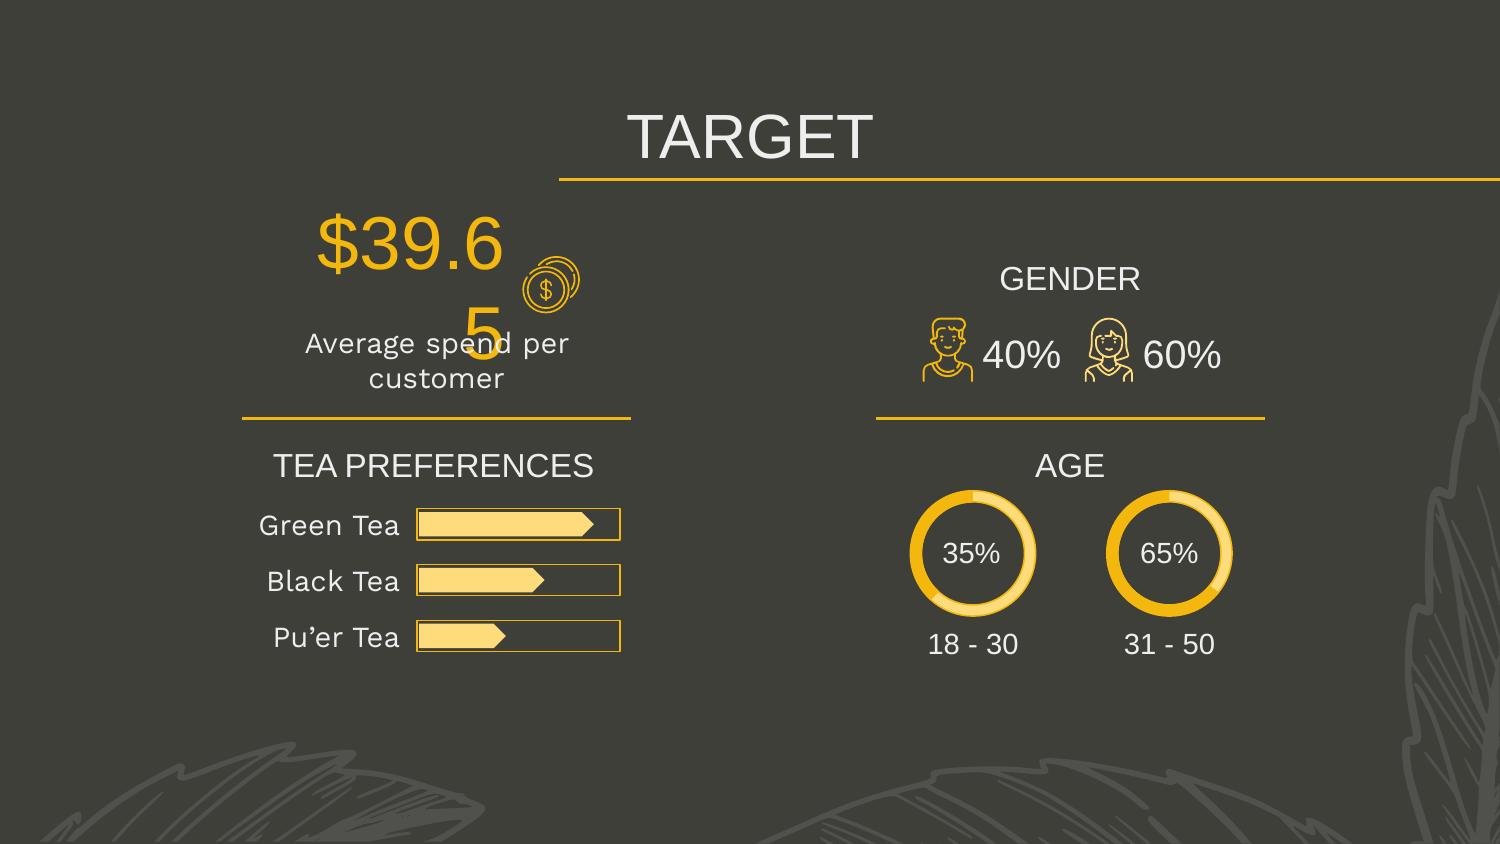

# TARGET
$39.65
GENDER

40%
60%
Average spend per customer
TEA PREFERENCES
AGE

Green Tea

35%
65%
Black Tea

18 - 30
31 - 50
Pu’er Tea